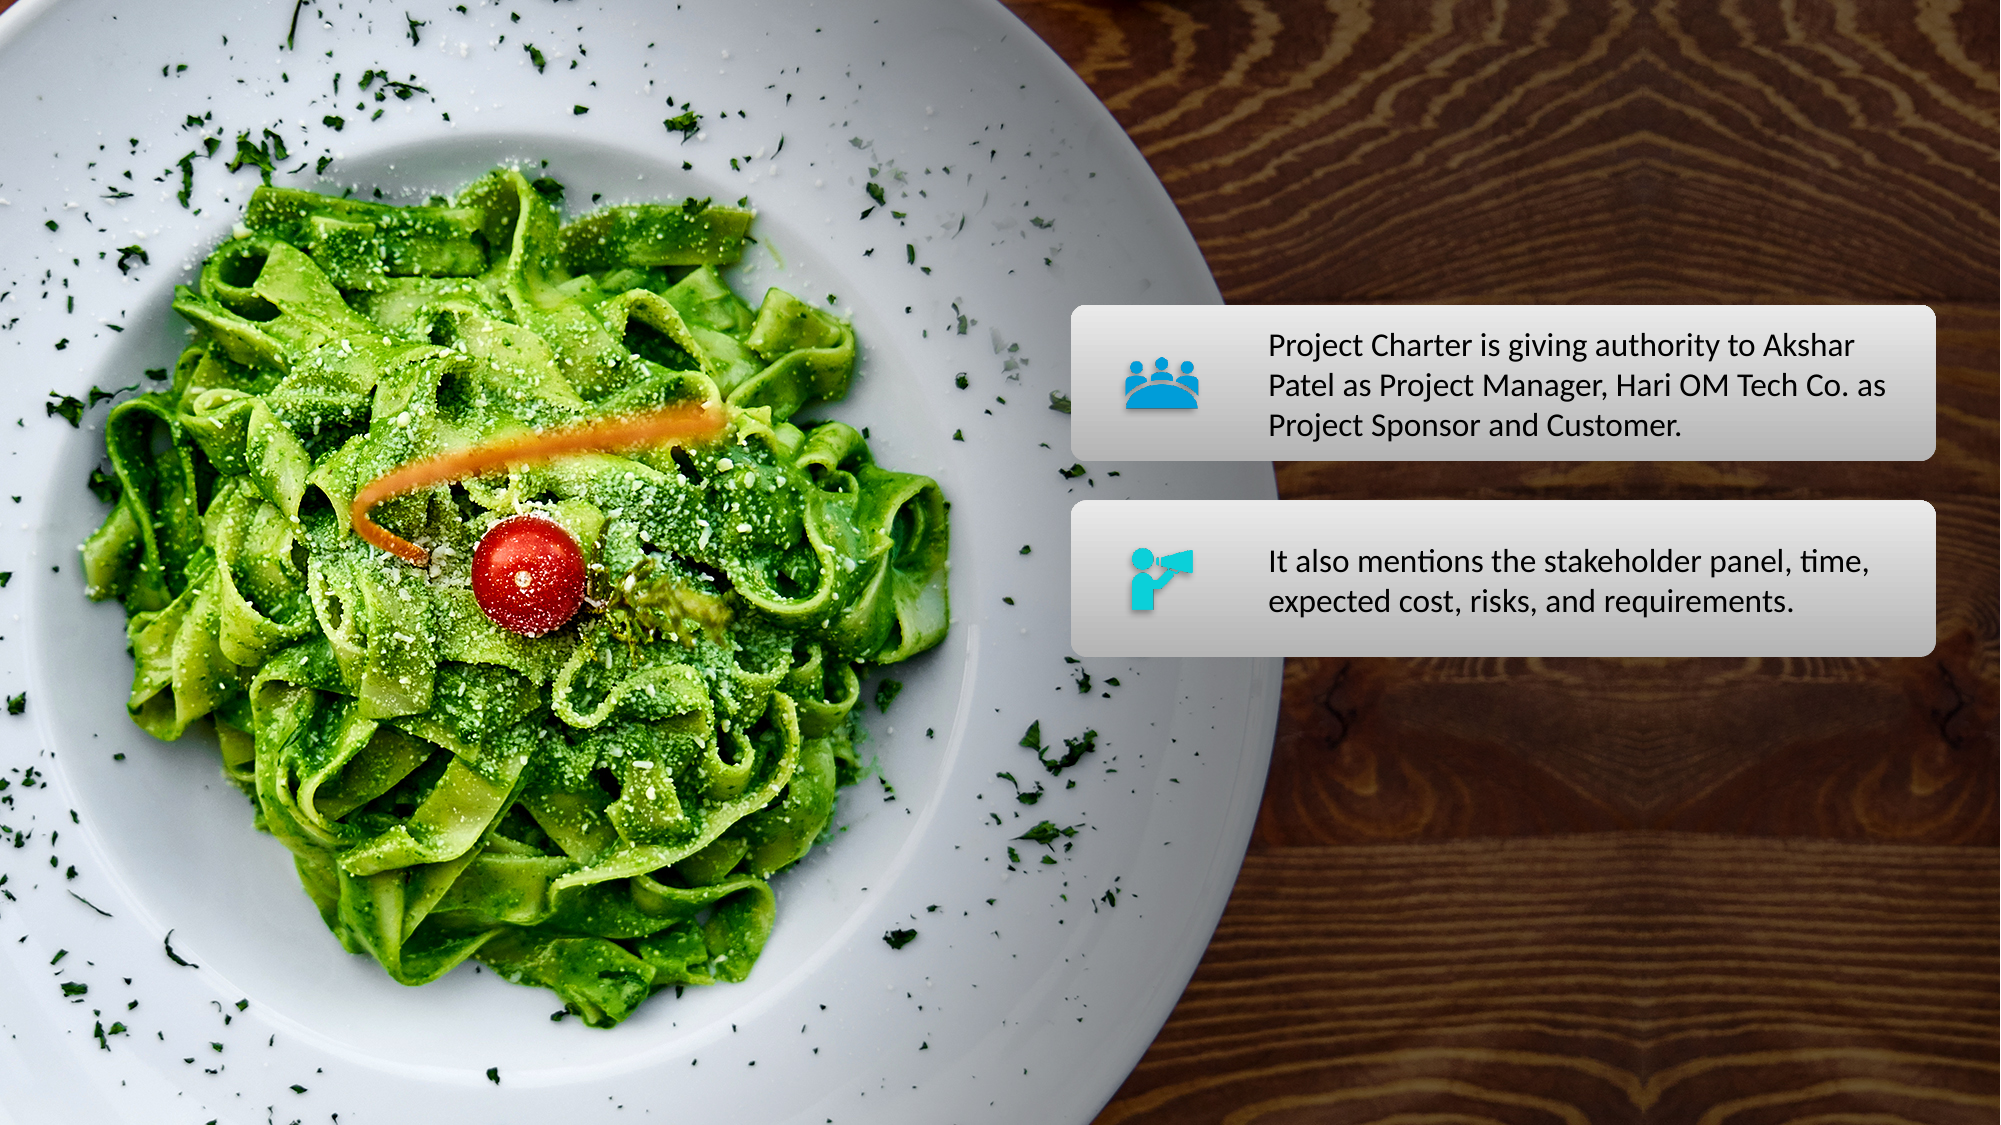

Project Charter is giving authority to Akshar Patel as Project Manager, Hari OM Tech Co. as Project Sponsor and Customer.
It also mentions the stakeholder panel, time, expected cost, risks, and requirements.